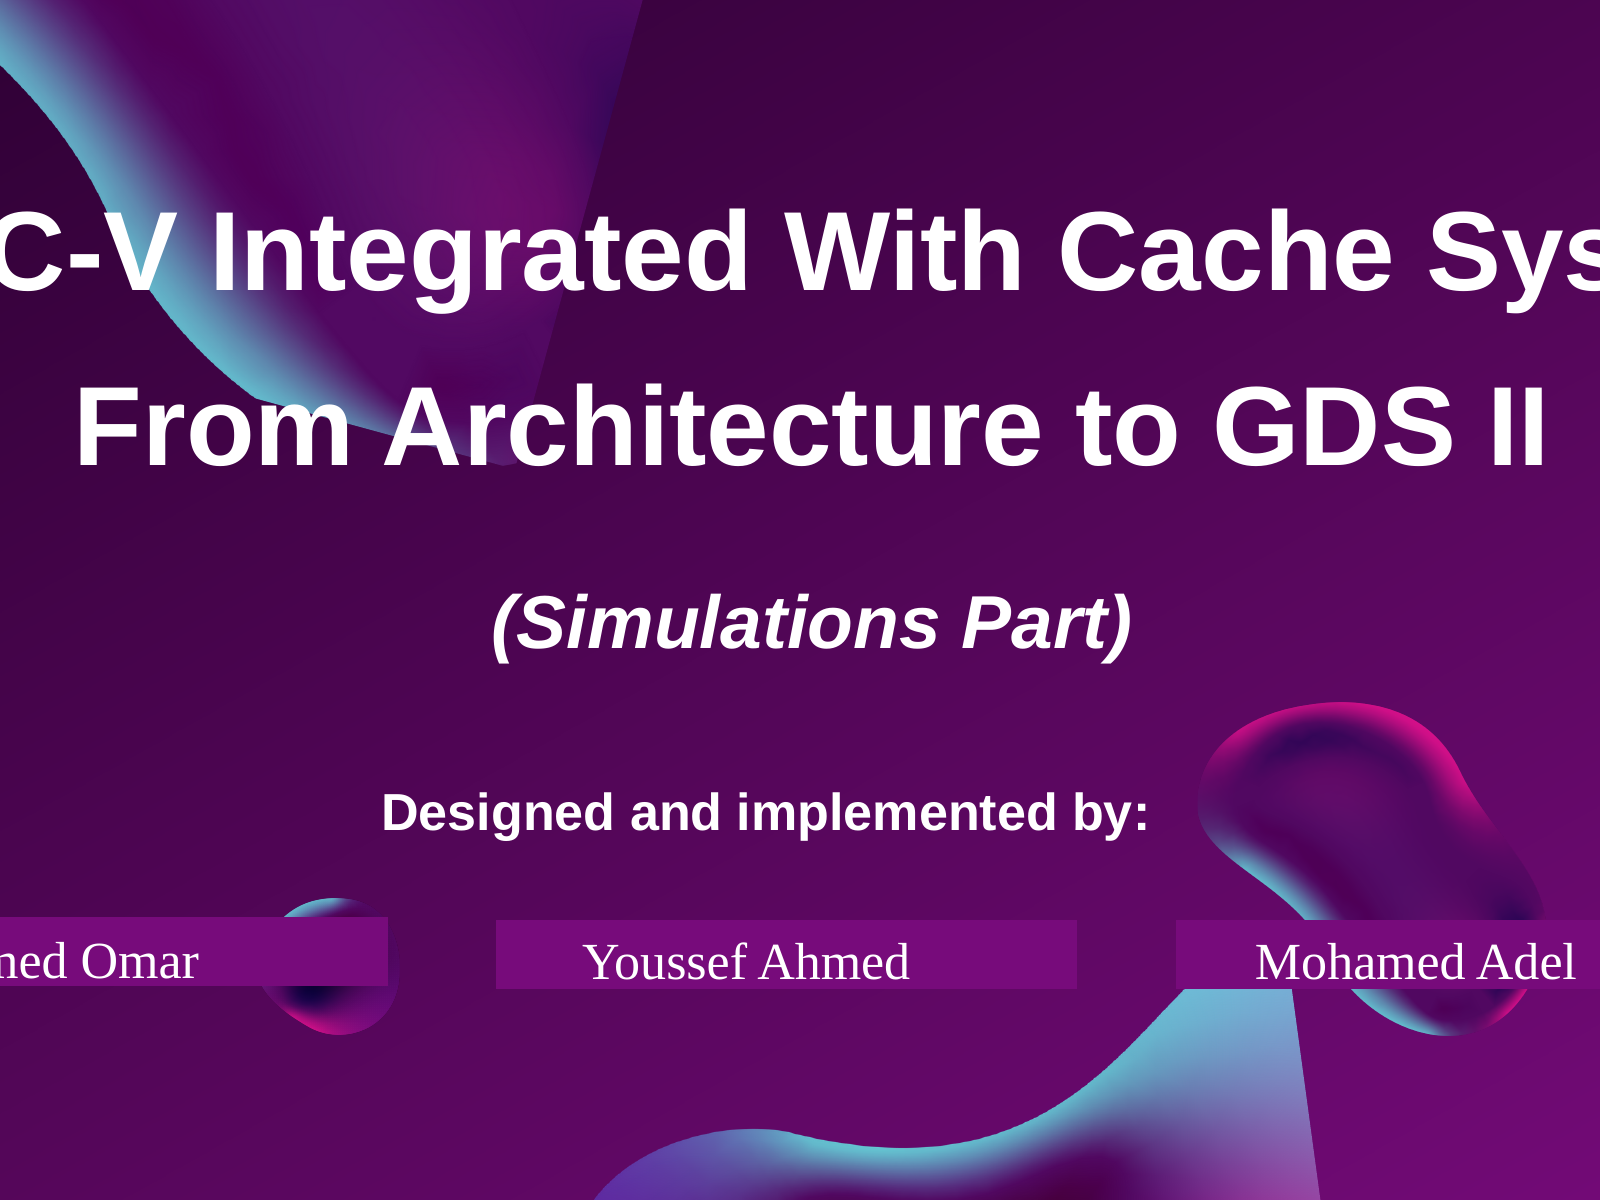

RISC-V Integrated With Cache System From Architecture to GDS II
(Simulations Part)

Designed and implemented by:

Youssef Ahmed

Hammed Omar

Mohamed Adel